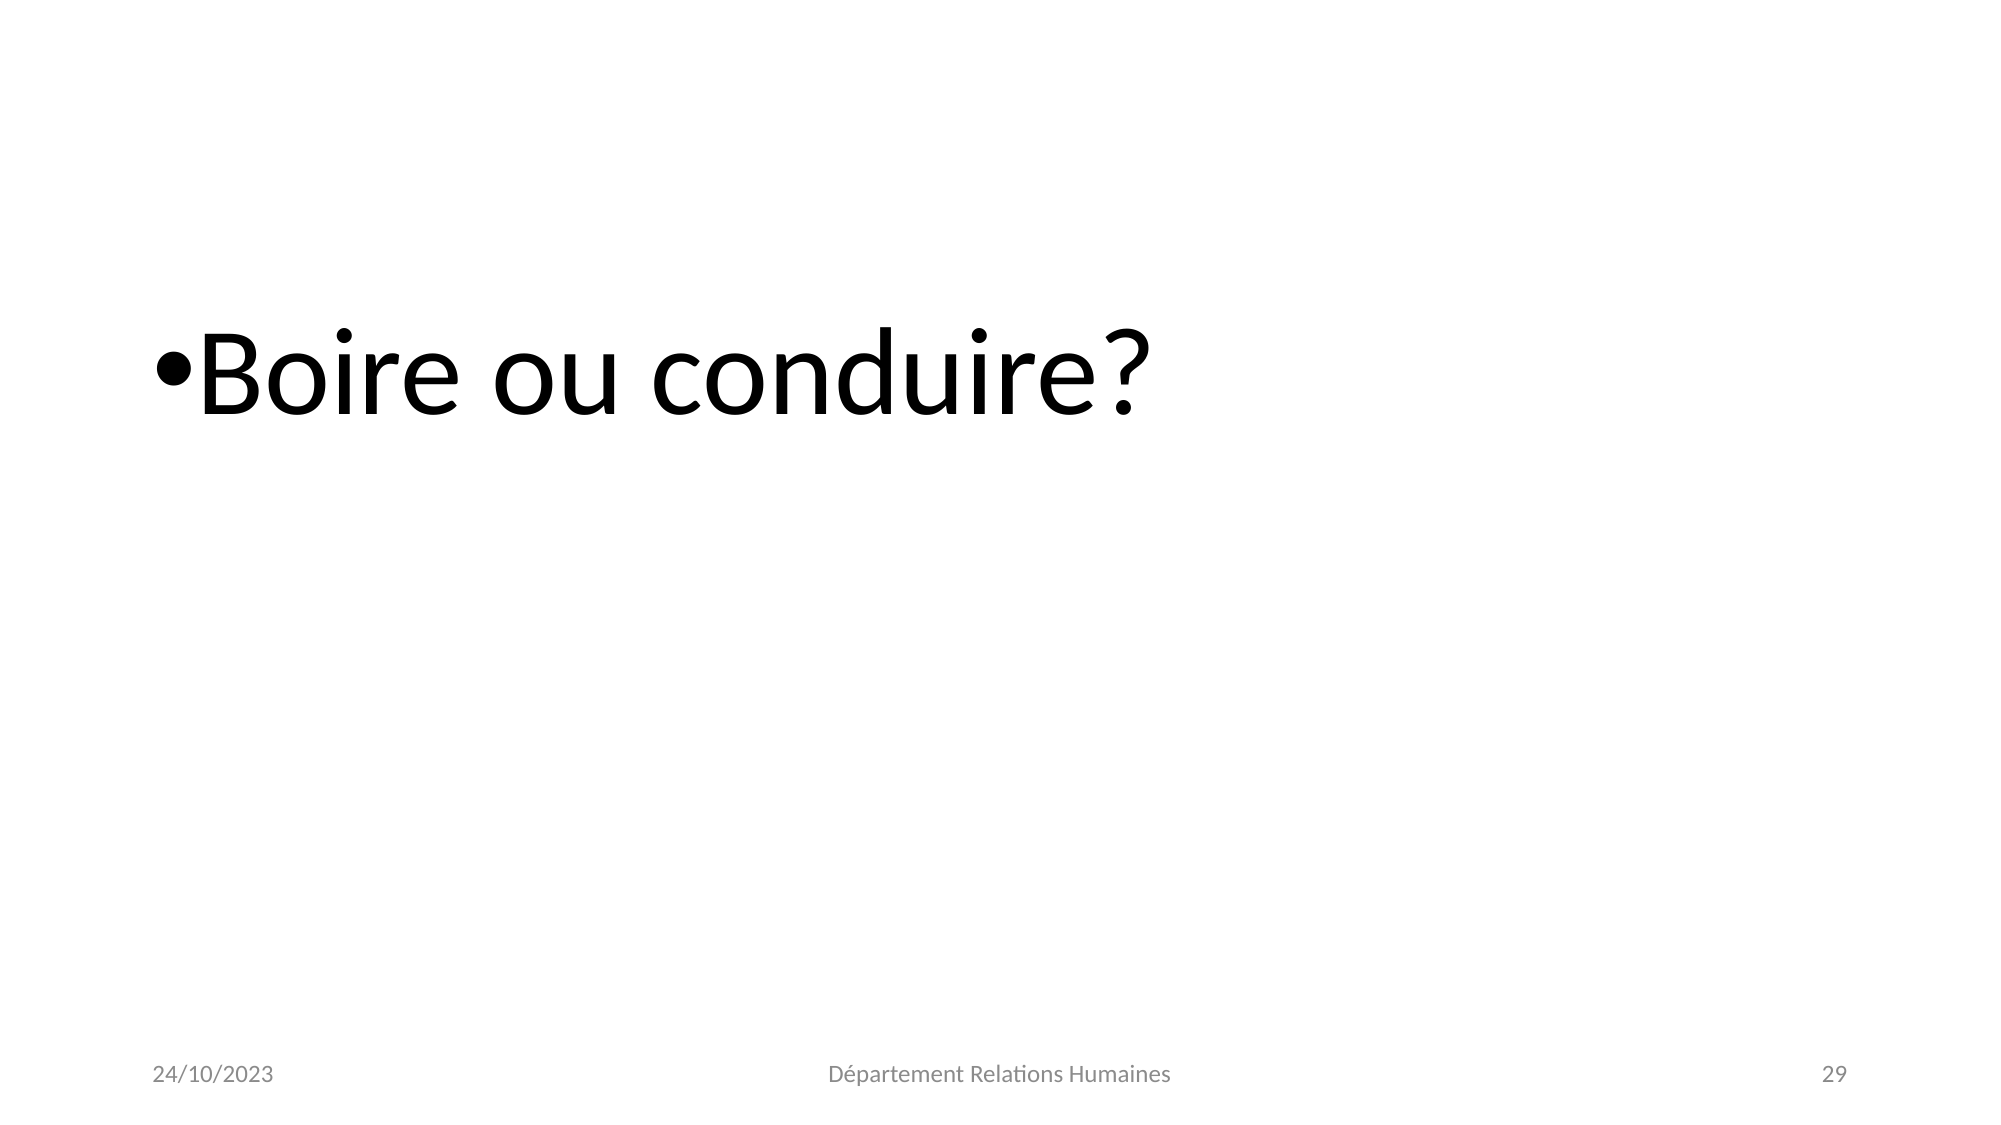

#
Boire ou conduire?
24/10/2023
Département Relations Humaines
29